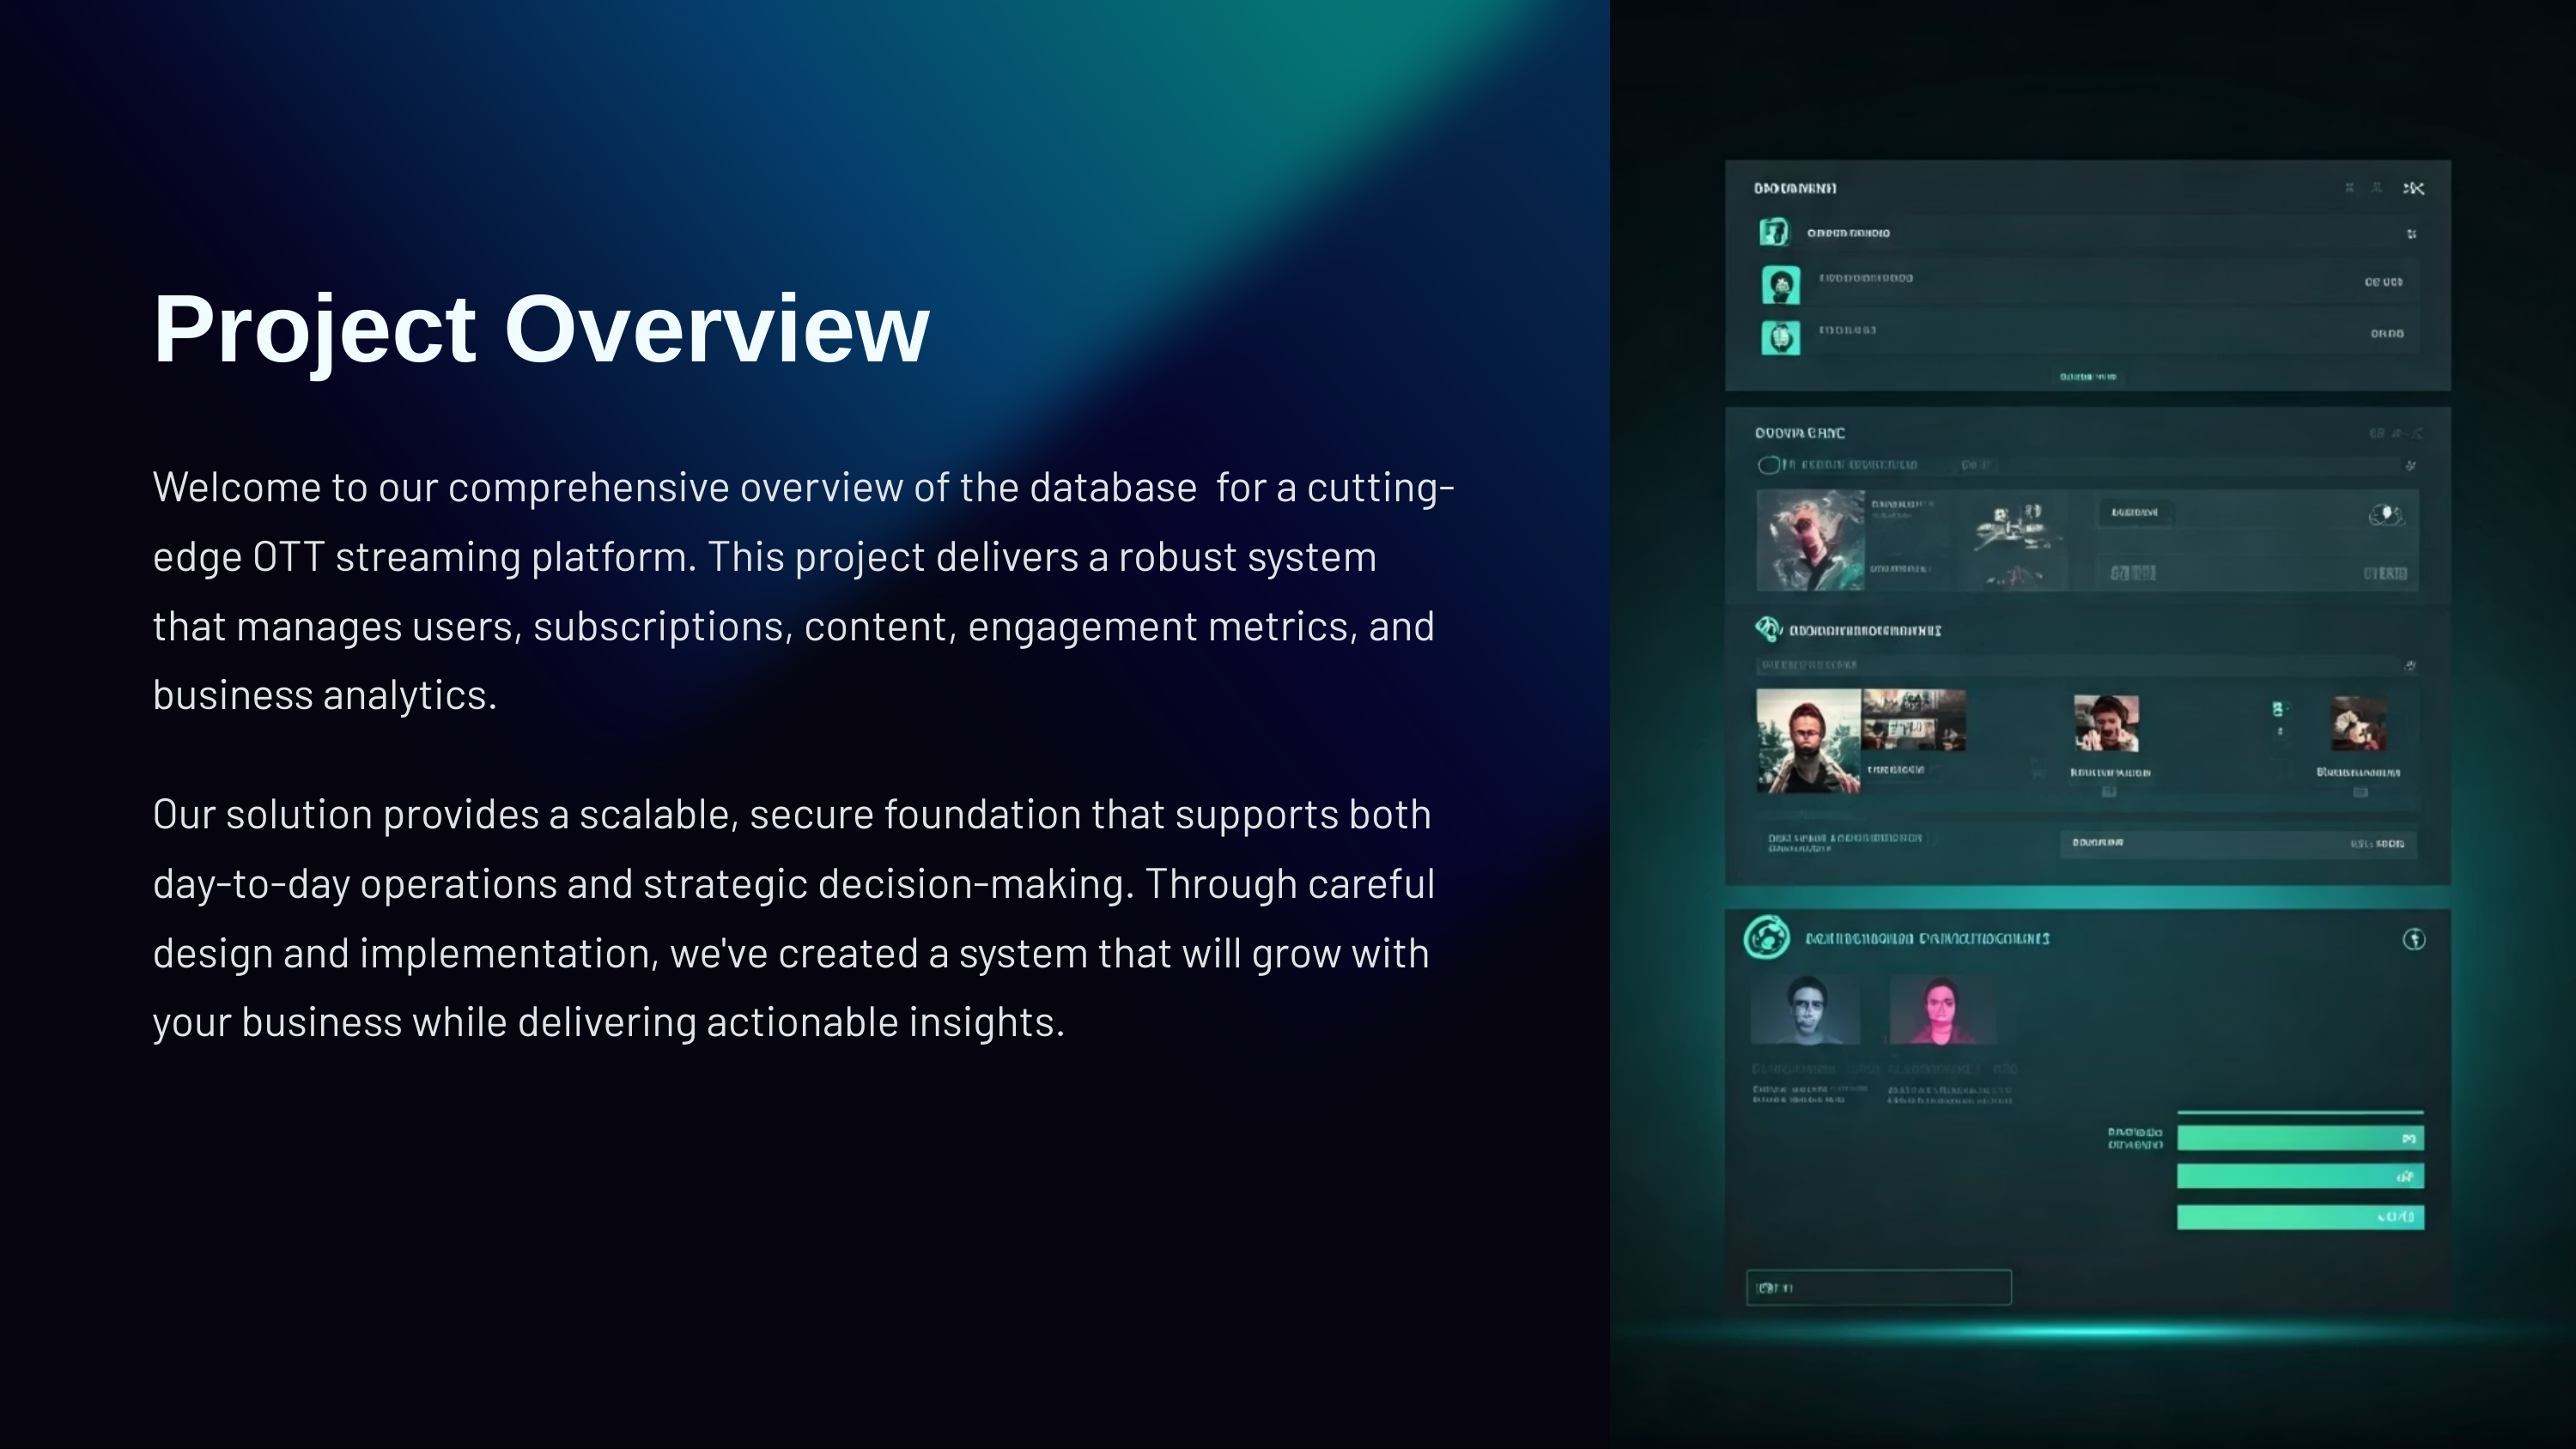

Project Overview

Welcome to our comprehensive overview of the database  for a cutting-edge OTT streaming platform. This project delivers a robust system that manages users, subscriptions, content, engagement metrics, and business analytics.

Our solution provides a scalable, secure foundation that supports both day-to-day operations and strategic decision-making. Through careful design and implementation, we've created a system that will grow with your business while delivering actionable insights.